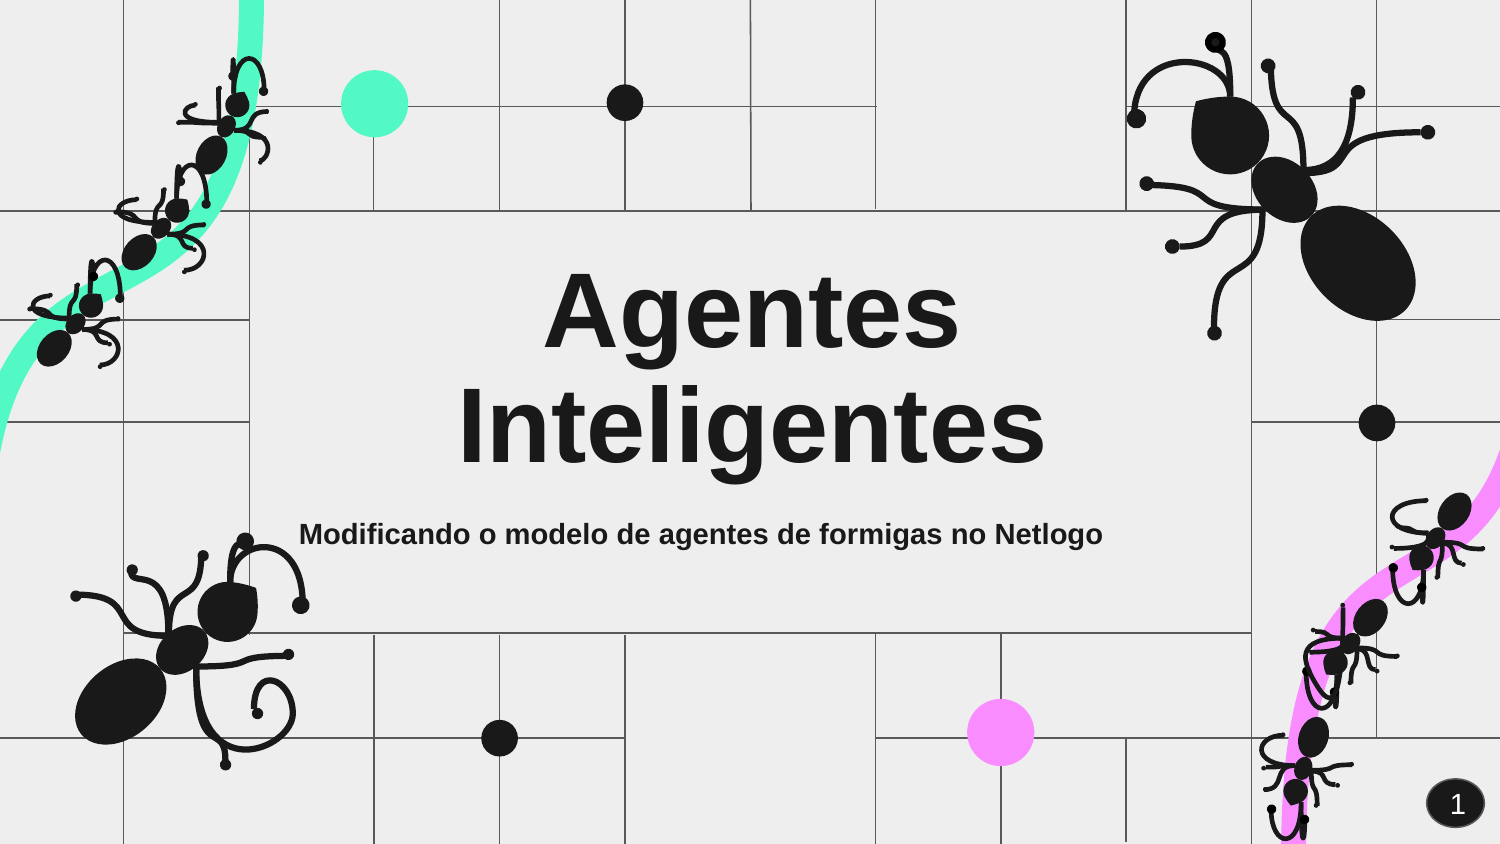

# Agentes Inteligentes
Modificando o modelo de agentes de formigas no Netlogo

1